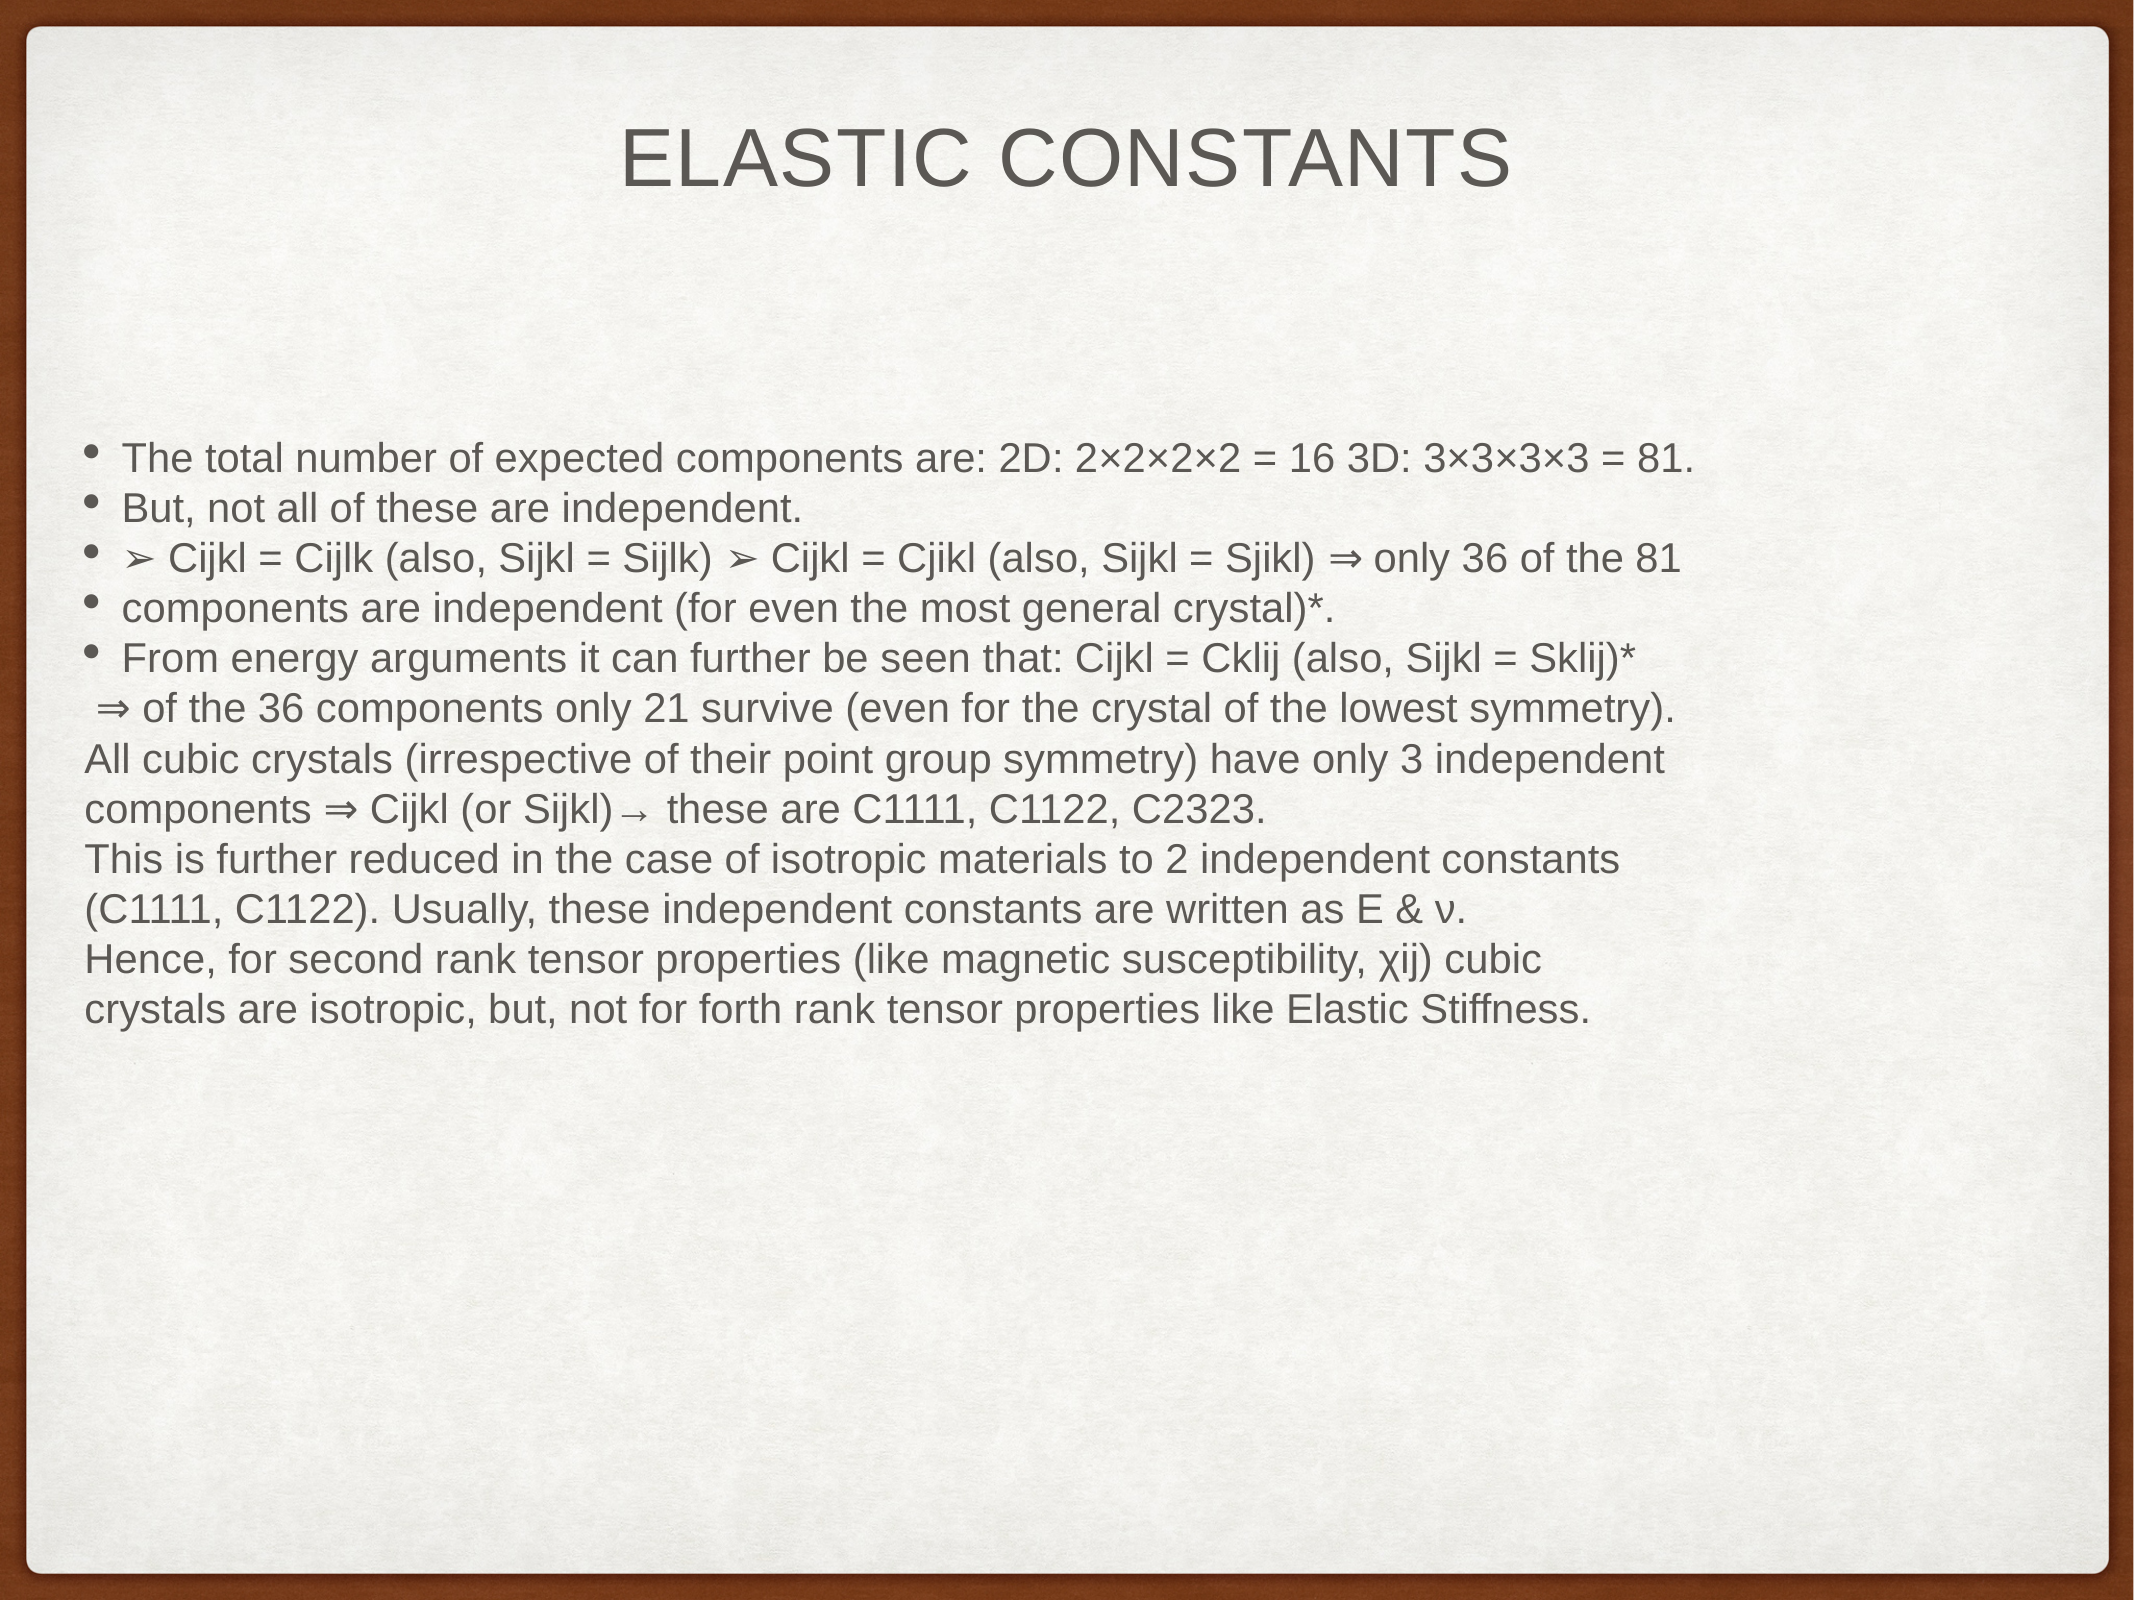

Elastic Constants
The total number of expected components are: 2D: 2×2×2×2 = 16 3D: 3×3×3×3 = 81.
But, not all of these are independent.
➢ Cijkl = Cijlk (also, Sijkl = Sijlk) ➢ Cijkl = Cjikl (also, Sijkl = Sjikl) ⇒ only 36 of the 81
components are independent (for even the most general crystal)*.
From energy arguments it can further be seen that: Cijkl = Cklij (also, Sijkl = Sklij)*
 ⇒ of the 36 components only 21 survive (even for the crystal of the lowest symmetry).
All cubic crystals (irrespective of their point group symmetry) have only 3 independent
components ⇒ Cijkl (or Sijkl)→ these are C1111, C1122, C2323.
This is further reduced in the case of isotropic materials to 2 independent constants
(C1111, C1122). Usually, these independent constants are written as E & ν.
Hence, for second rank tensor properties (like magnetic susceptibility, χij) cubic
crystals are isotropic, but, not for forth rank tensor properties like Elastic Stiffness.